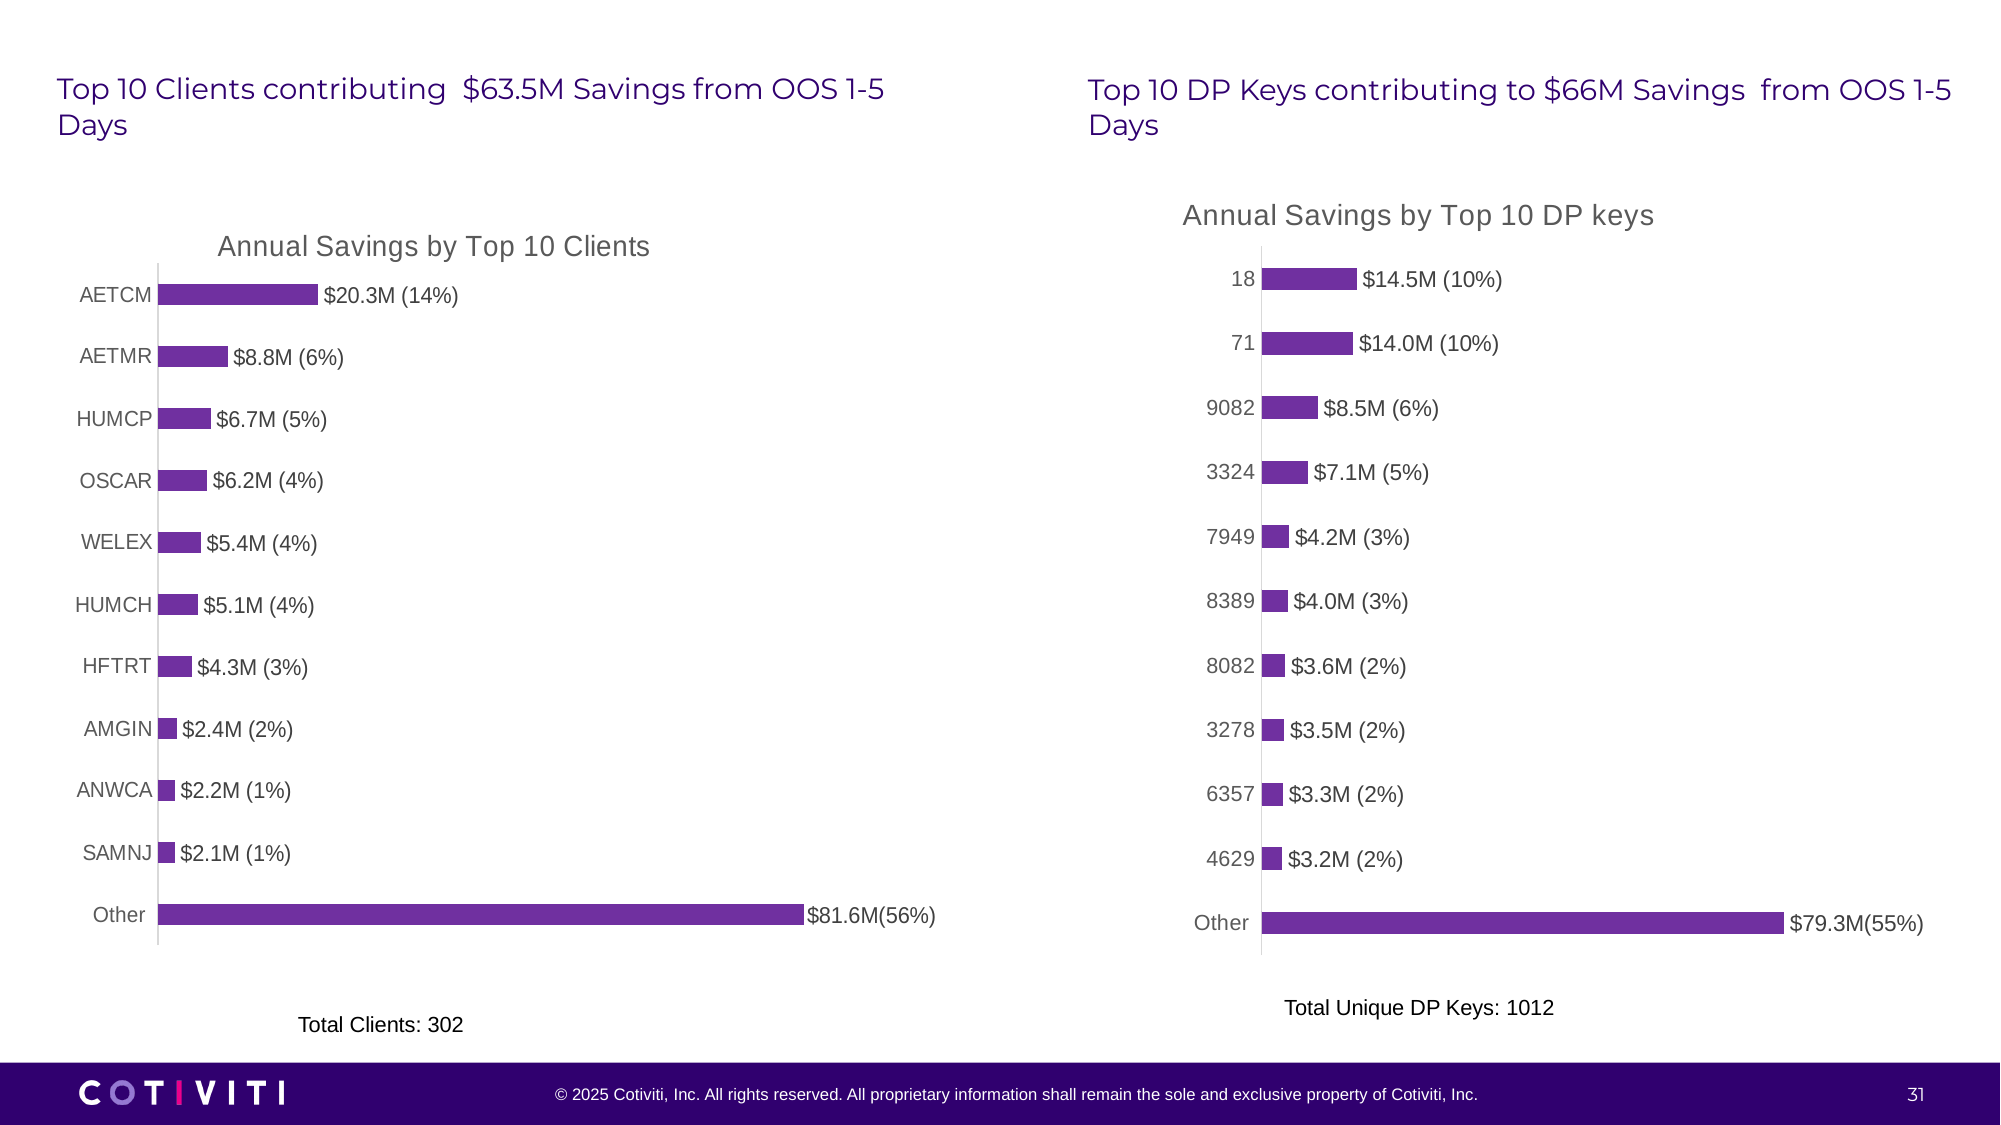

Top 10 Clients contributing  $63.5M Savings from OOS 1-5 Days

### Chart: Annual Savings by Top 10 Clients

| Category | Sum of ADJ_SAVINGS_AMNT | Savings |
|---|---|---|
| Other  | 81661828.17 | 0.0 |
| SAMNJ | 2120642.5464000003 | 0.0 |
| ANWCA | 2157266.549400001 | 0.0 |
| AMGIN | 2375724.131800001 | 0.0 |
| HFTRT | 4293807.643200002 | 0.0 |
| HUMCH | 5083787.078099995 | 0.0 |
| WELEX | 5437672.037200002 | 0.0 |
| OSCAR | 6247761.841799999 | 0.0 |
| HUMCP | 6698668.100600001 | 0.0 |
| AETMR | 8833116.988700012 | 0.0 |
| AETCM | 20286077.94869999 | 0.0 |
Total Clients: 302
Top 10 DP Keys contributing to $66M Savings  from OOS 1-5 Days

### Chart: Annual Savings by Top 10 DP keys

| Category | Sum of ADJ_SAVINGS_AMNT | Savings |
|---|---|---|
| Other  | 79393712.79 | 0.0 |
| 4629 | 3160917.1954999994 | 0.0 |
| 6357 | 3297519.9649000005 | 0.0 |
| 3278 | 3466825.1436999966 | 0.0 |
| 8082 | 3612378.354200002 | 0.0 |
| 8389 | 3989877.6365000005 | 0.0 |
| 7949 | 4216562.646399998 | 0.0 |
| 3324 | 7086607.208099998 | 0.0 |
| 9082 | 8539923.868399998 | 0.0 |
| 71 | 13951874.17949999 | 0.0 |
| 18 | 14480154.053100007 | 0.0 |
Total Unique DP Keys: 1012
31
31